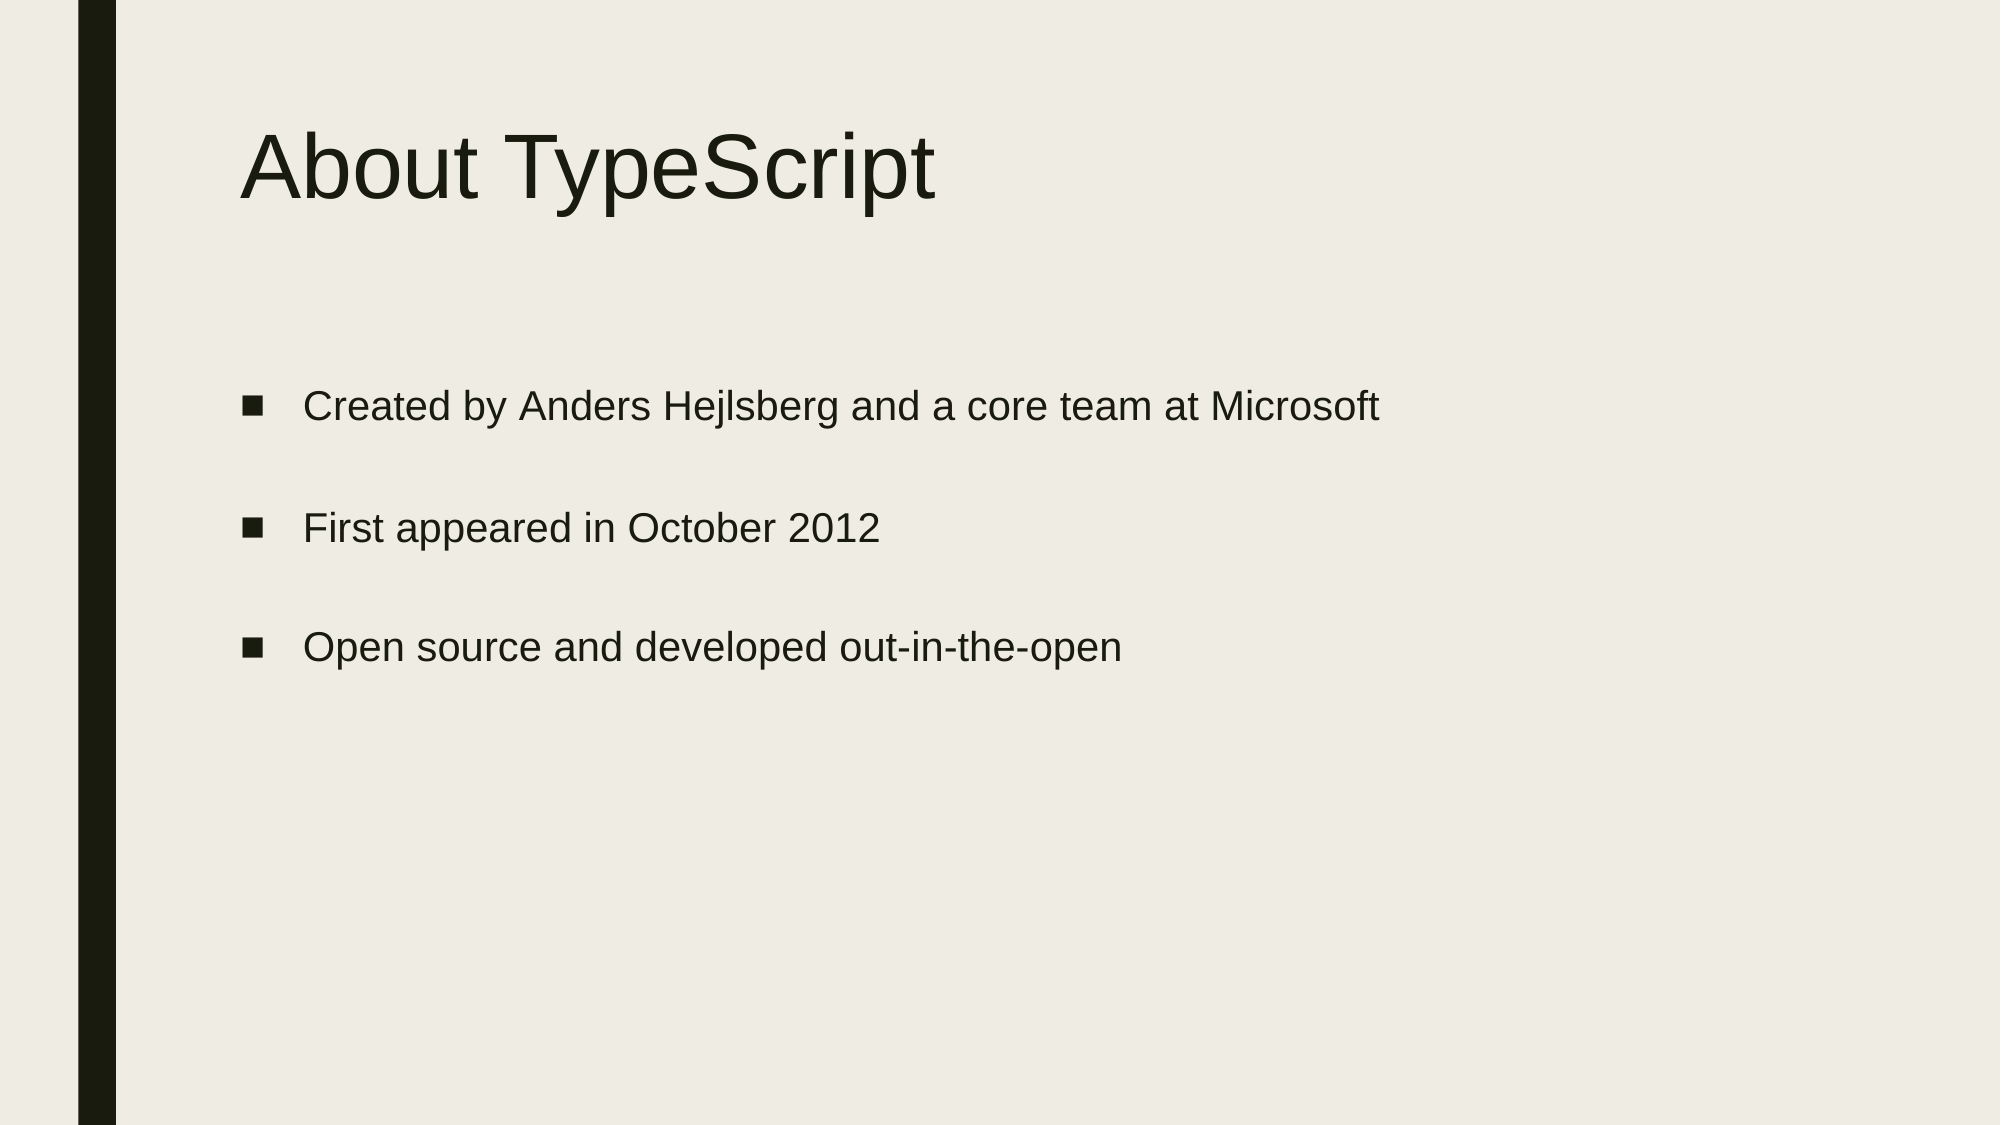

# About TypeScript
Created by Anders Hejlsberg and a core team at Microsoft
First appeared in October 2012
Open source and developed out-in-the-open